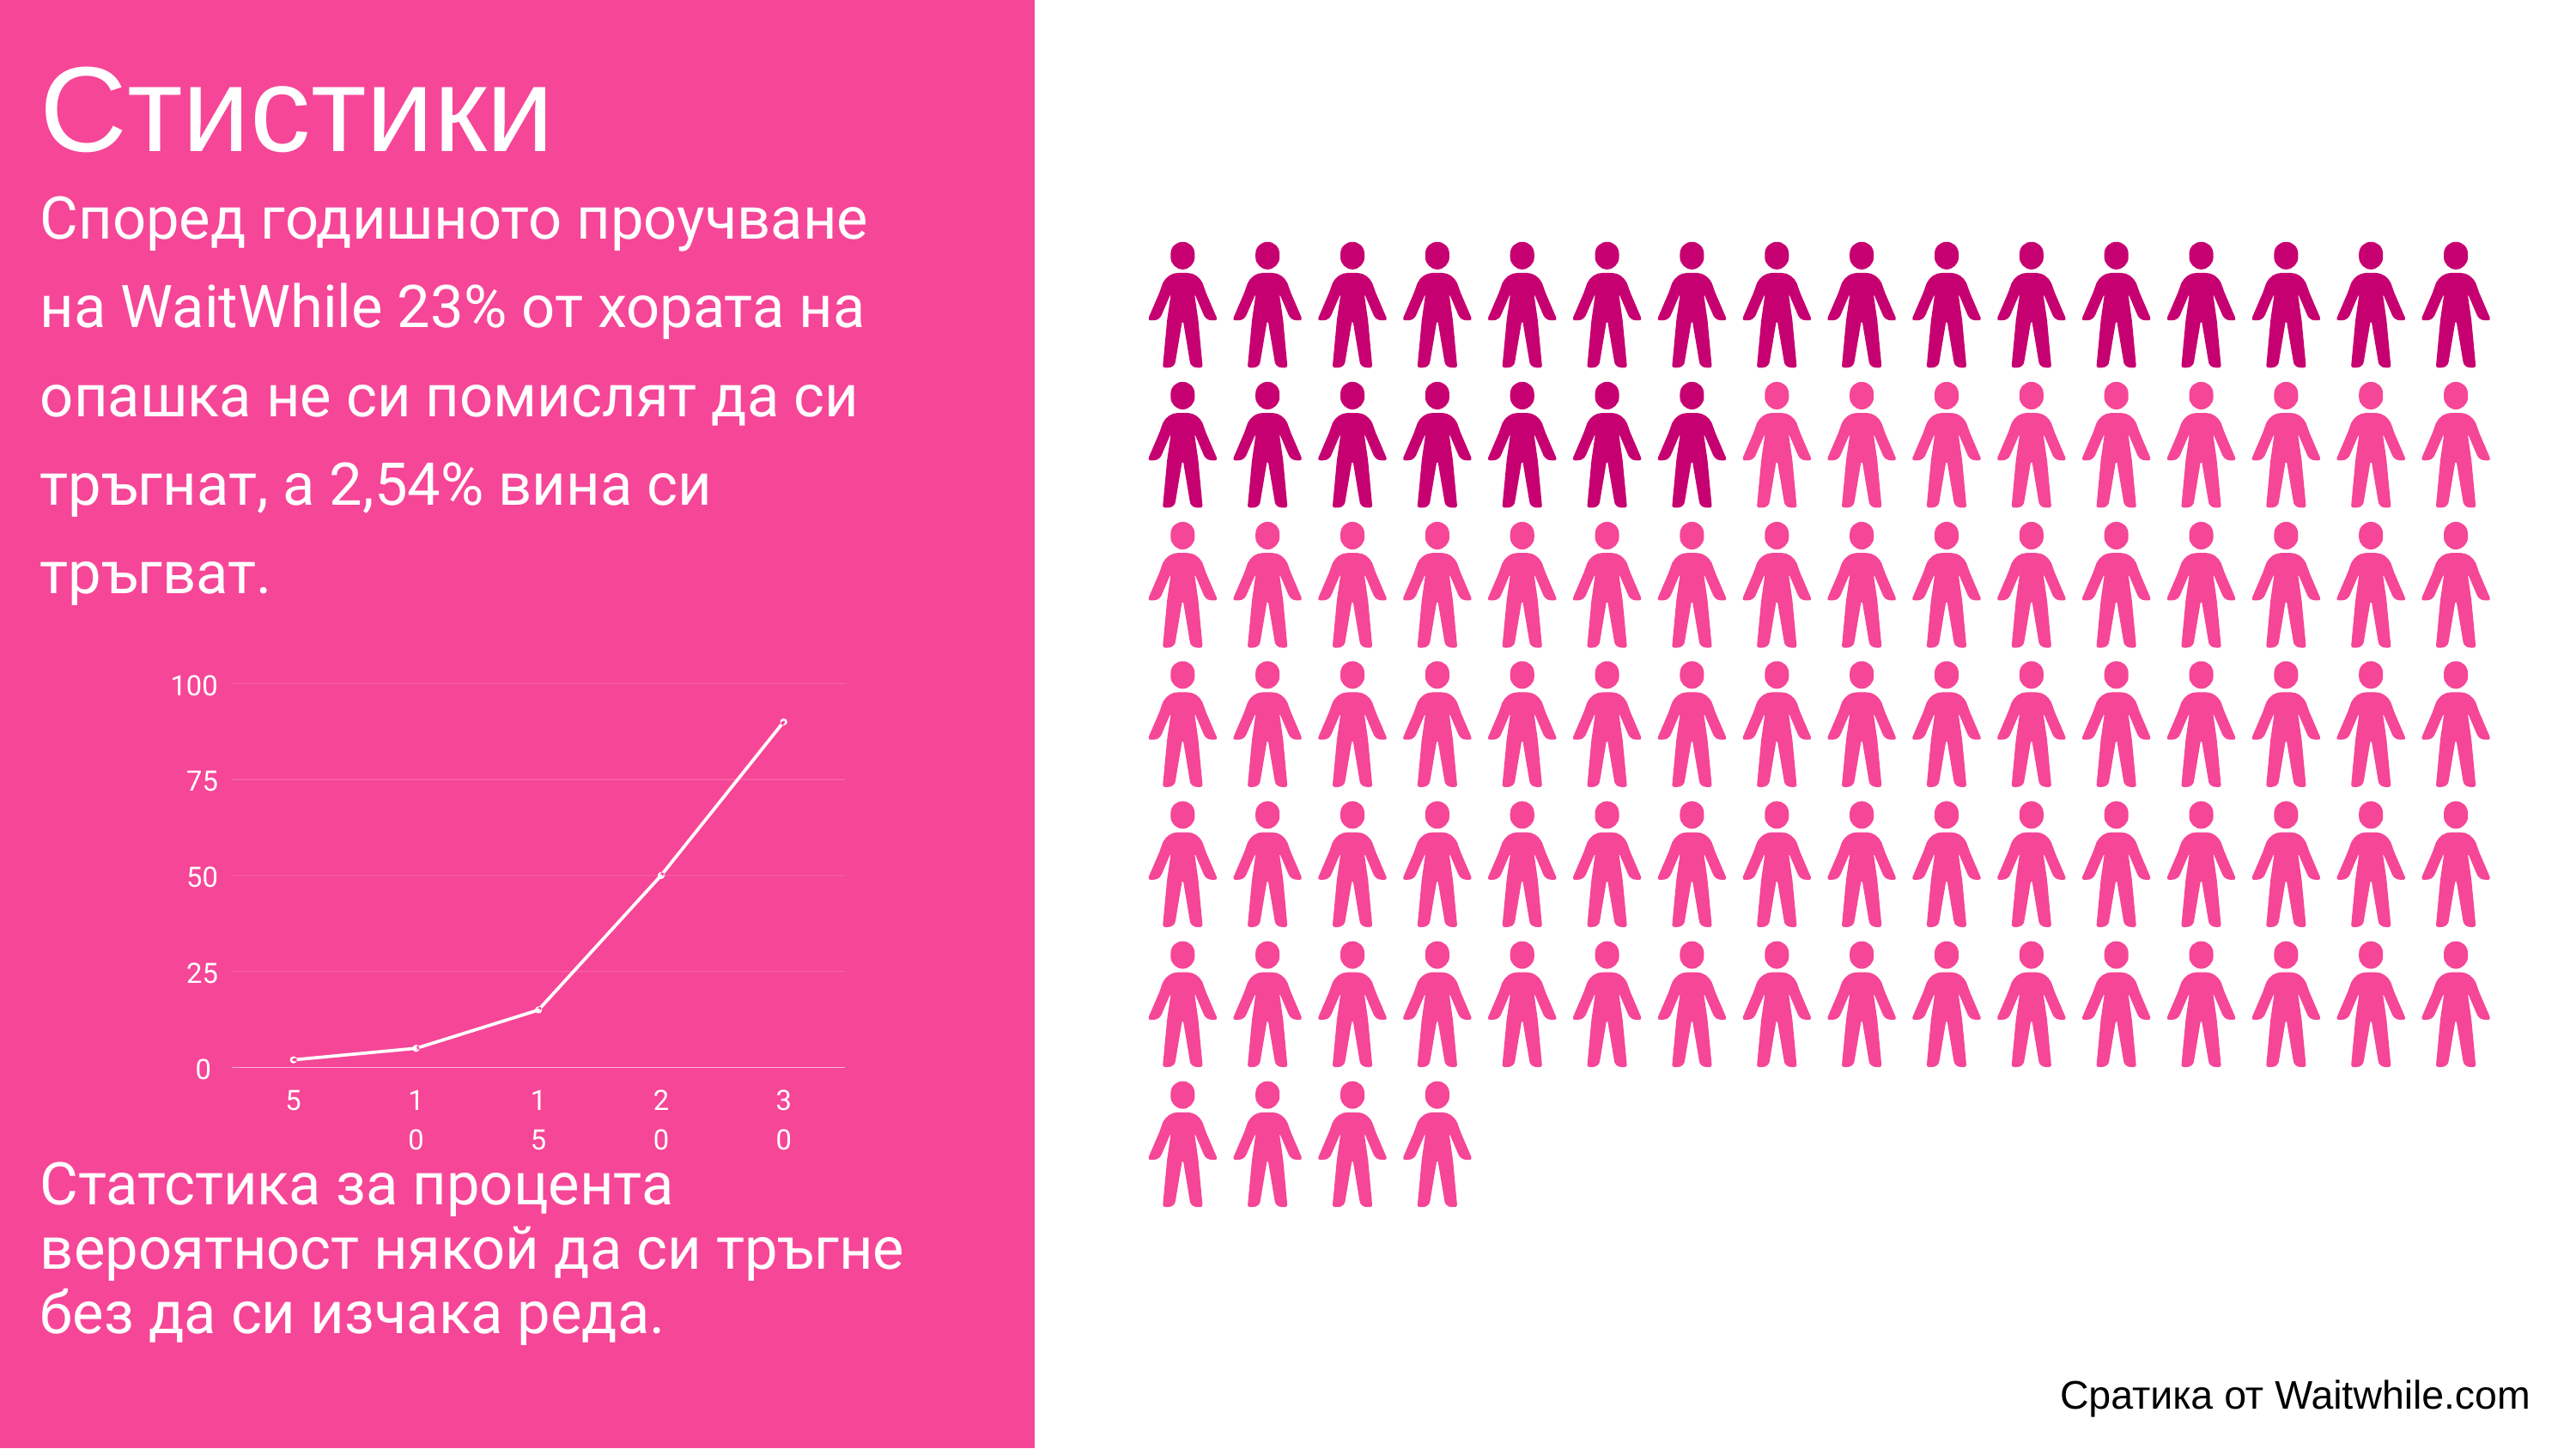

Стистики
Според годишното проучване на WaitWhile 23% от хората на опашка не си помислят да си тръгнат, а 2,54% вина си тръгват.

100

75
50
25
0
5
10
15
20
30
Статстика за процента вероятност някой да си тръгне без да си изчака реда.

Сратика от Waitwhile.com